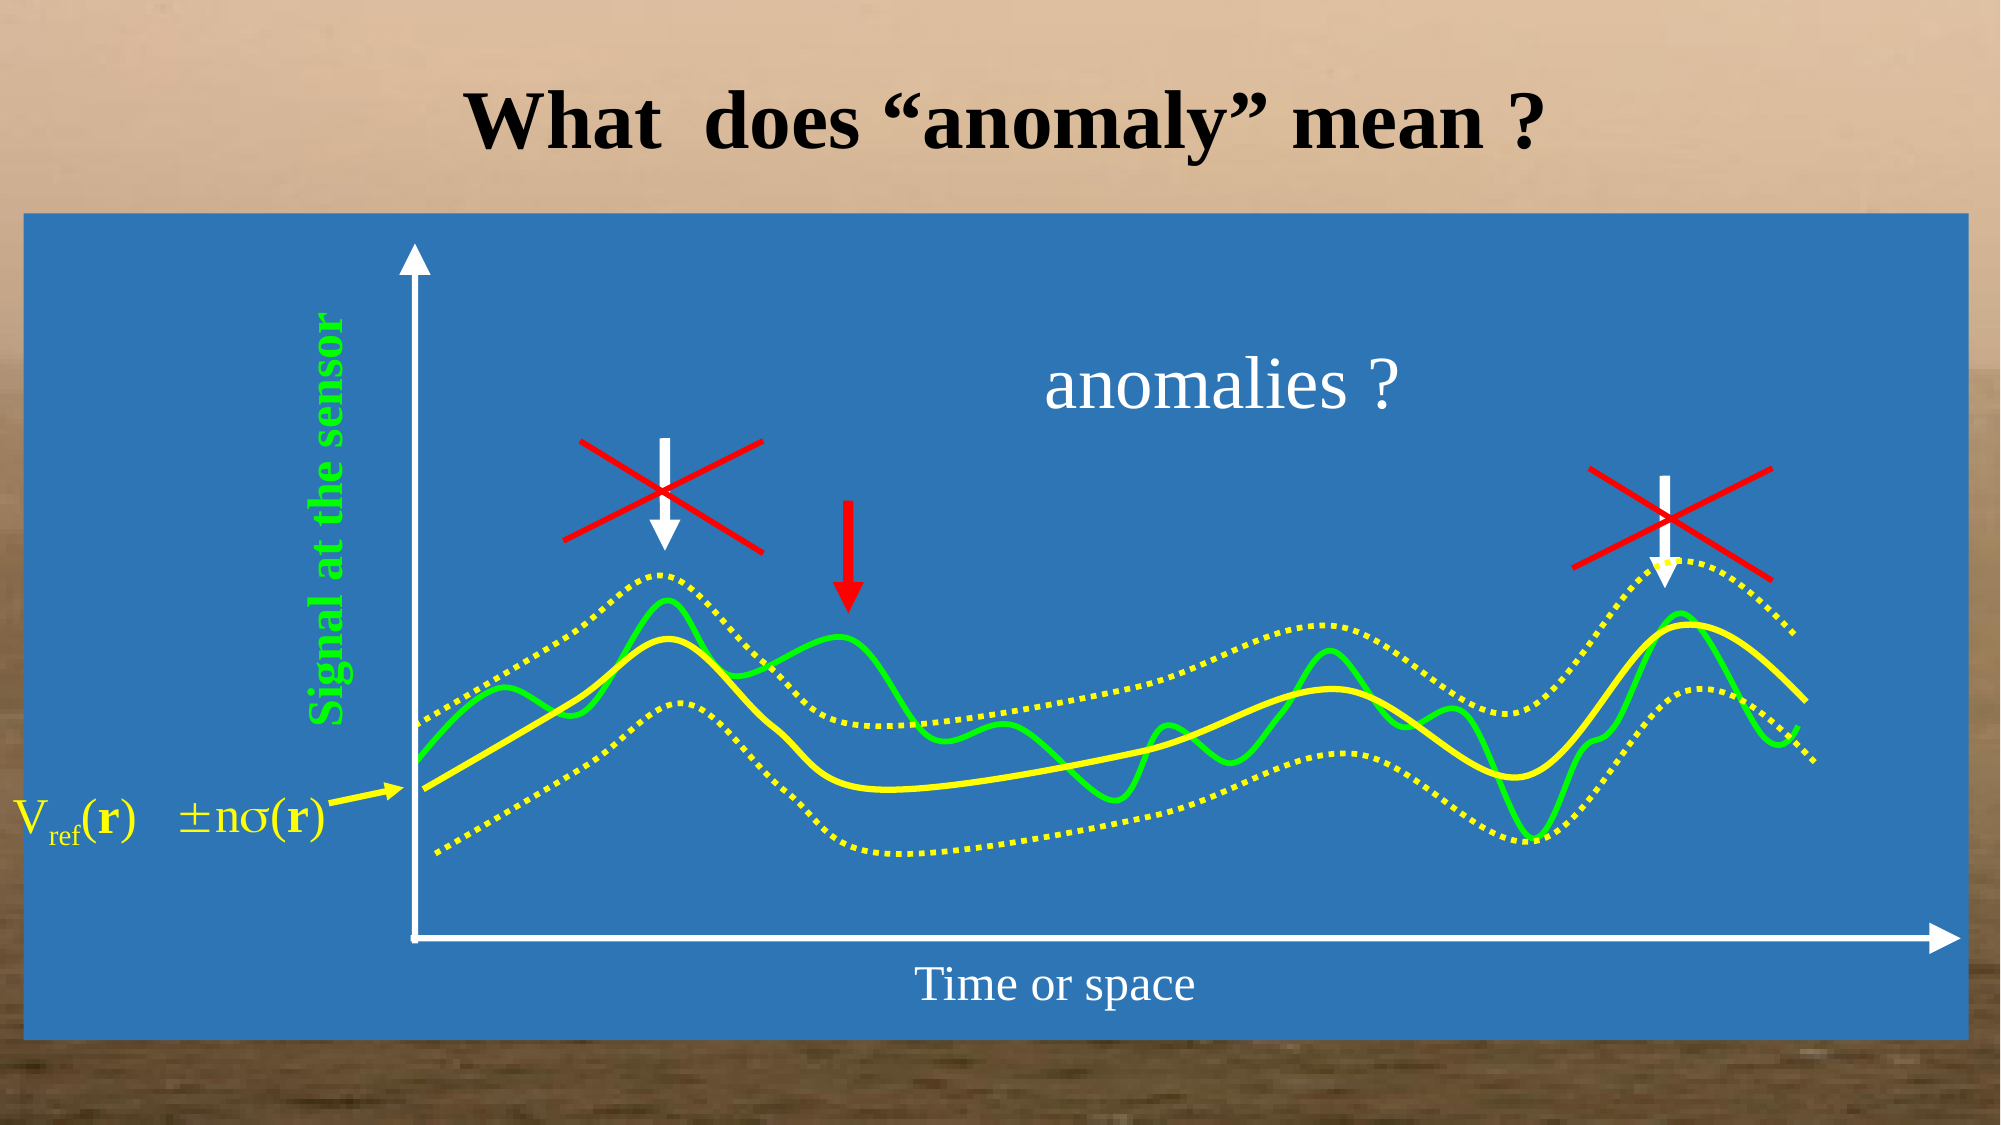

# What  does “anomaly” mean ?

anomalies ?

Signal at the sensor

 ±nσ(r)

Vref(r)

Time or space